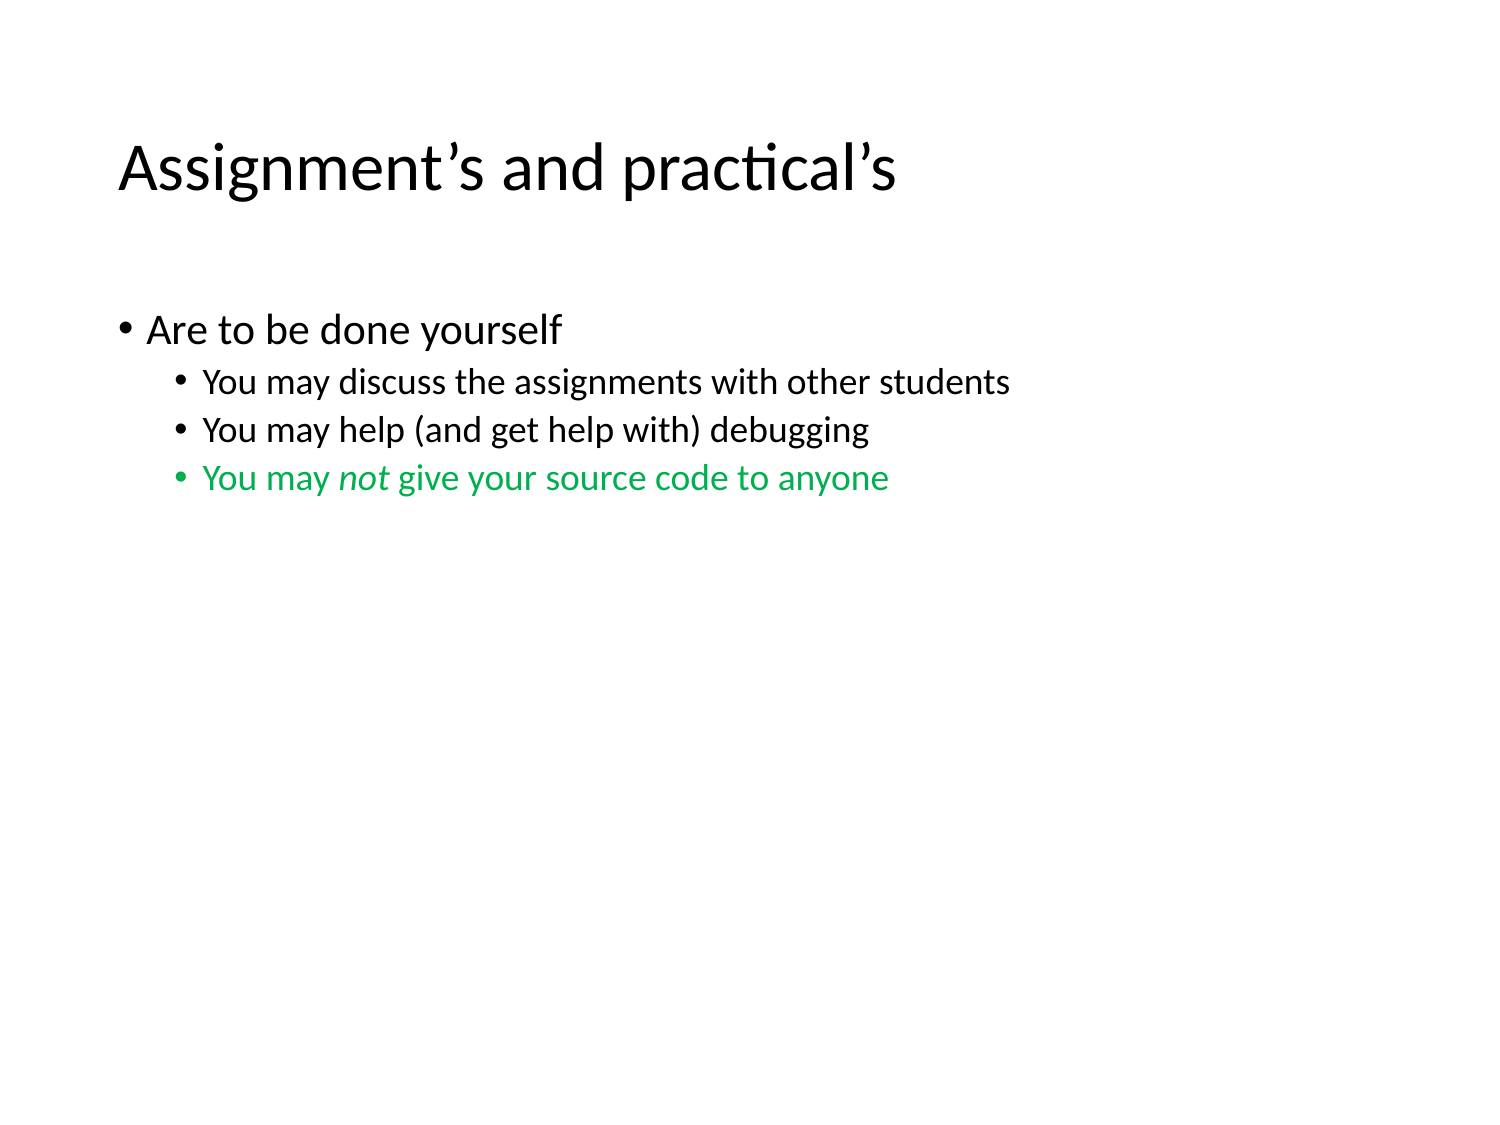

# Assignment’s and practical’s
Are to be done yourself
You may discuss the assignments with other students
You may help (and get help with) debugging
You may not give your source code to anyone